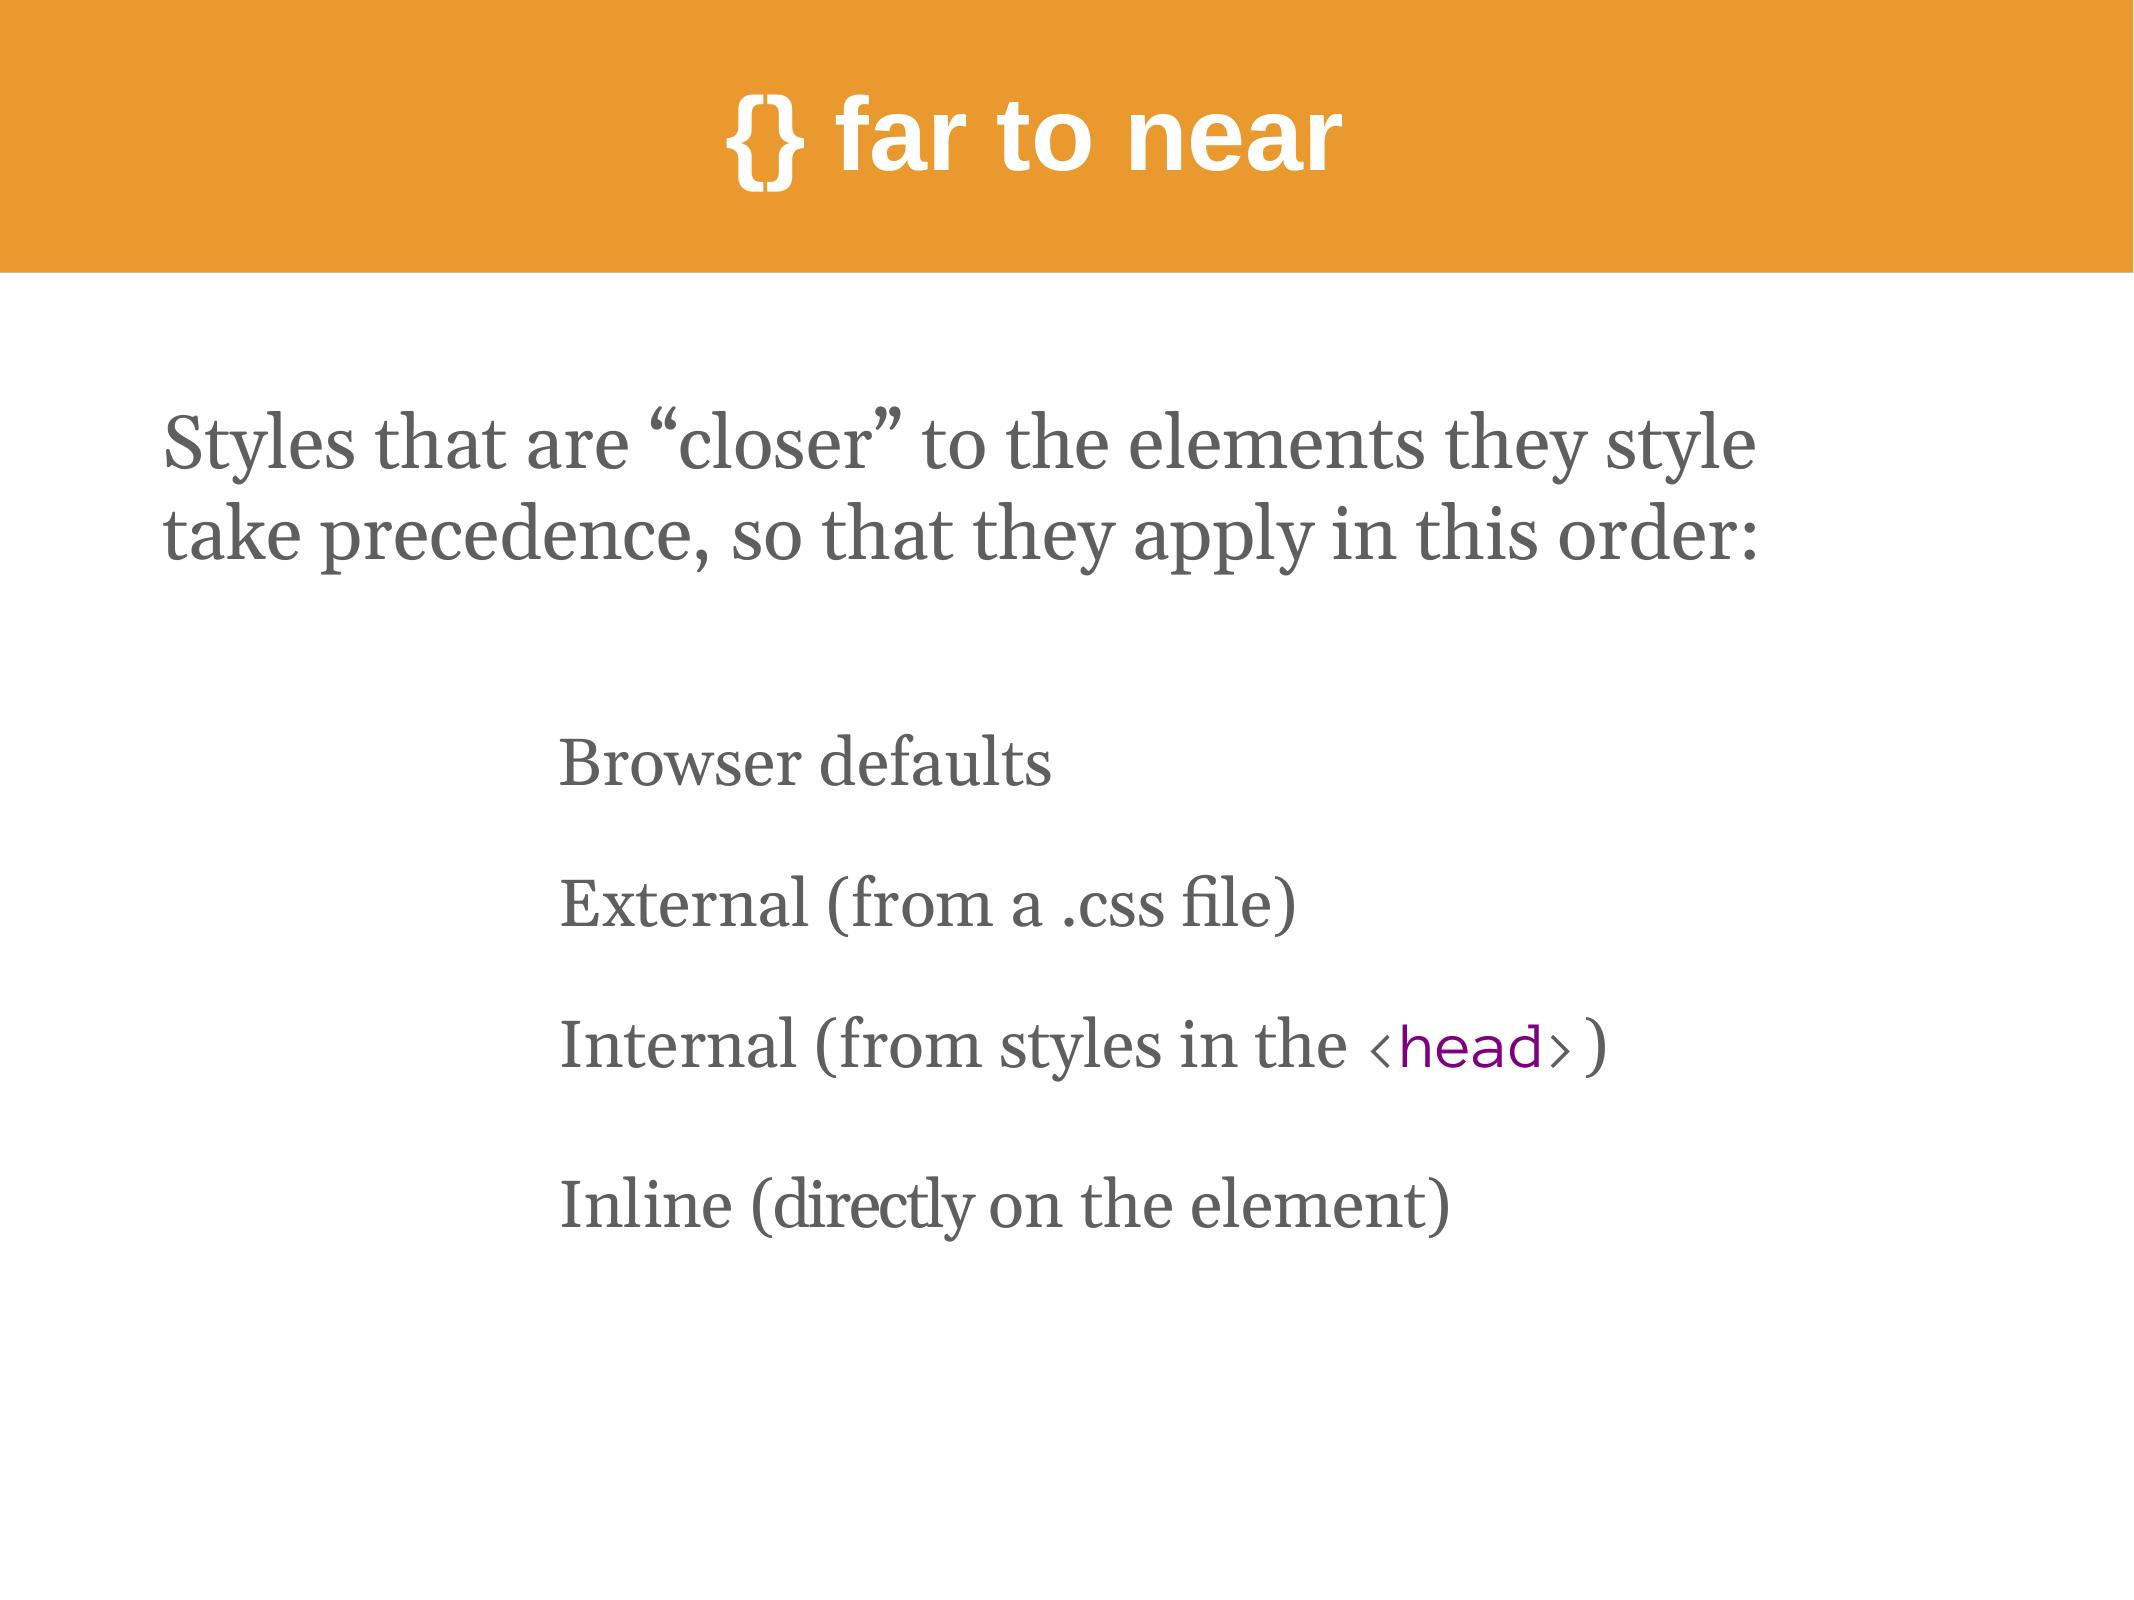

# {} far to near
Styles that are “closer” to the elements they style  take precedence, so that they apply in this order:

Browser defaults
External (from a .css file)
Internal (from styles in the <head>)

Inline (directly on the element)